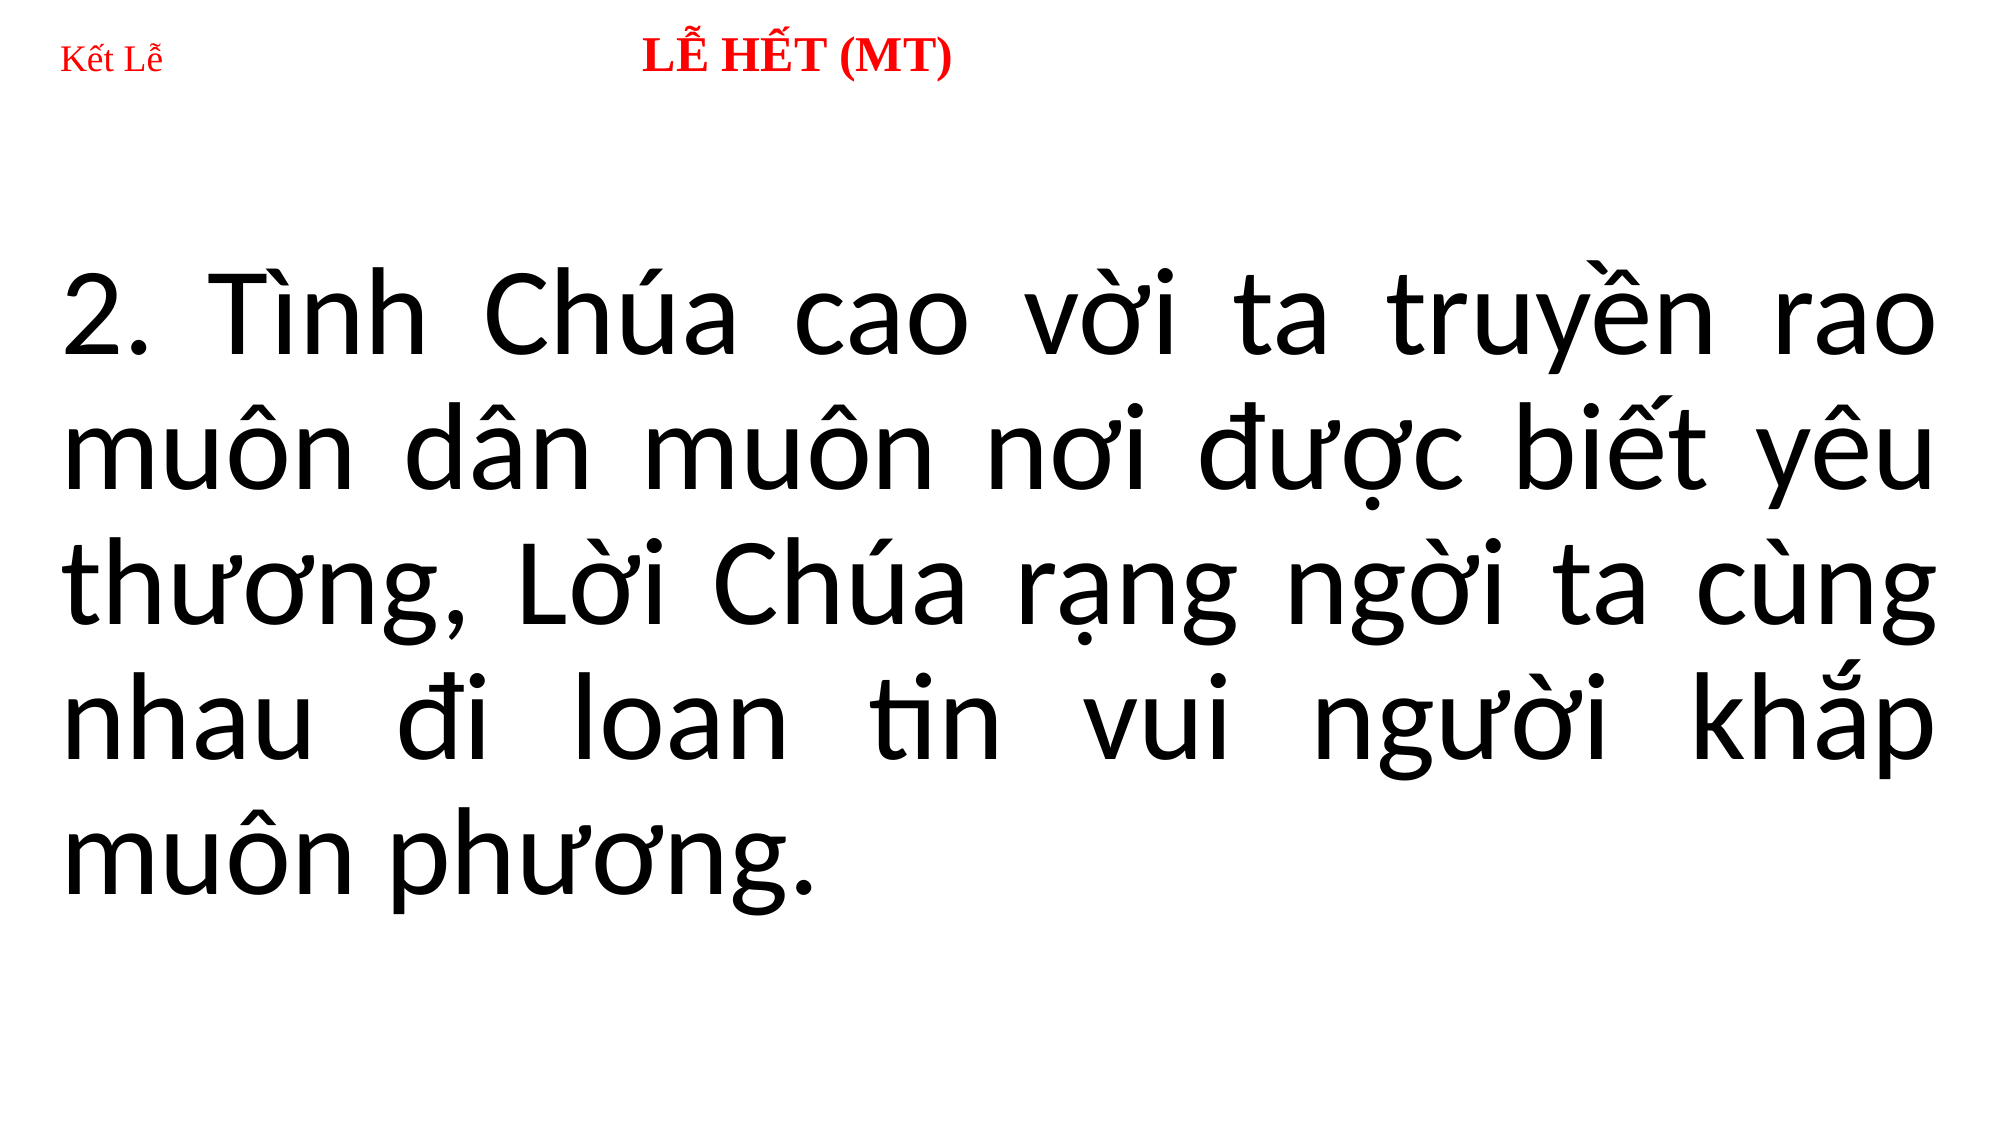

# Kết Lễ                         	              LỄ HẾT (MT)
2. Tình Chúa cao vời ta truyền rao muôn dân muôn nơi được biết yêu thương, Lời Chúa rạng ngời ta cùng nhau đi loan tin vui người khắp muôn phương.